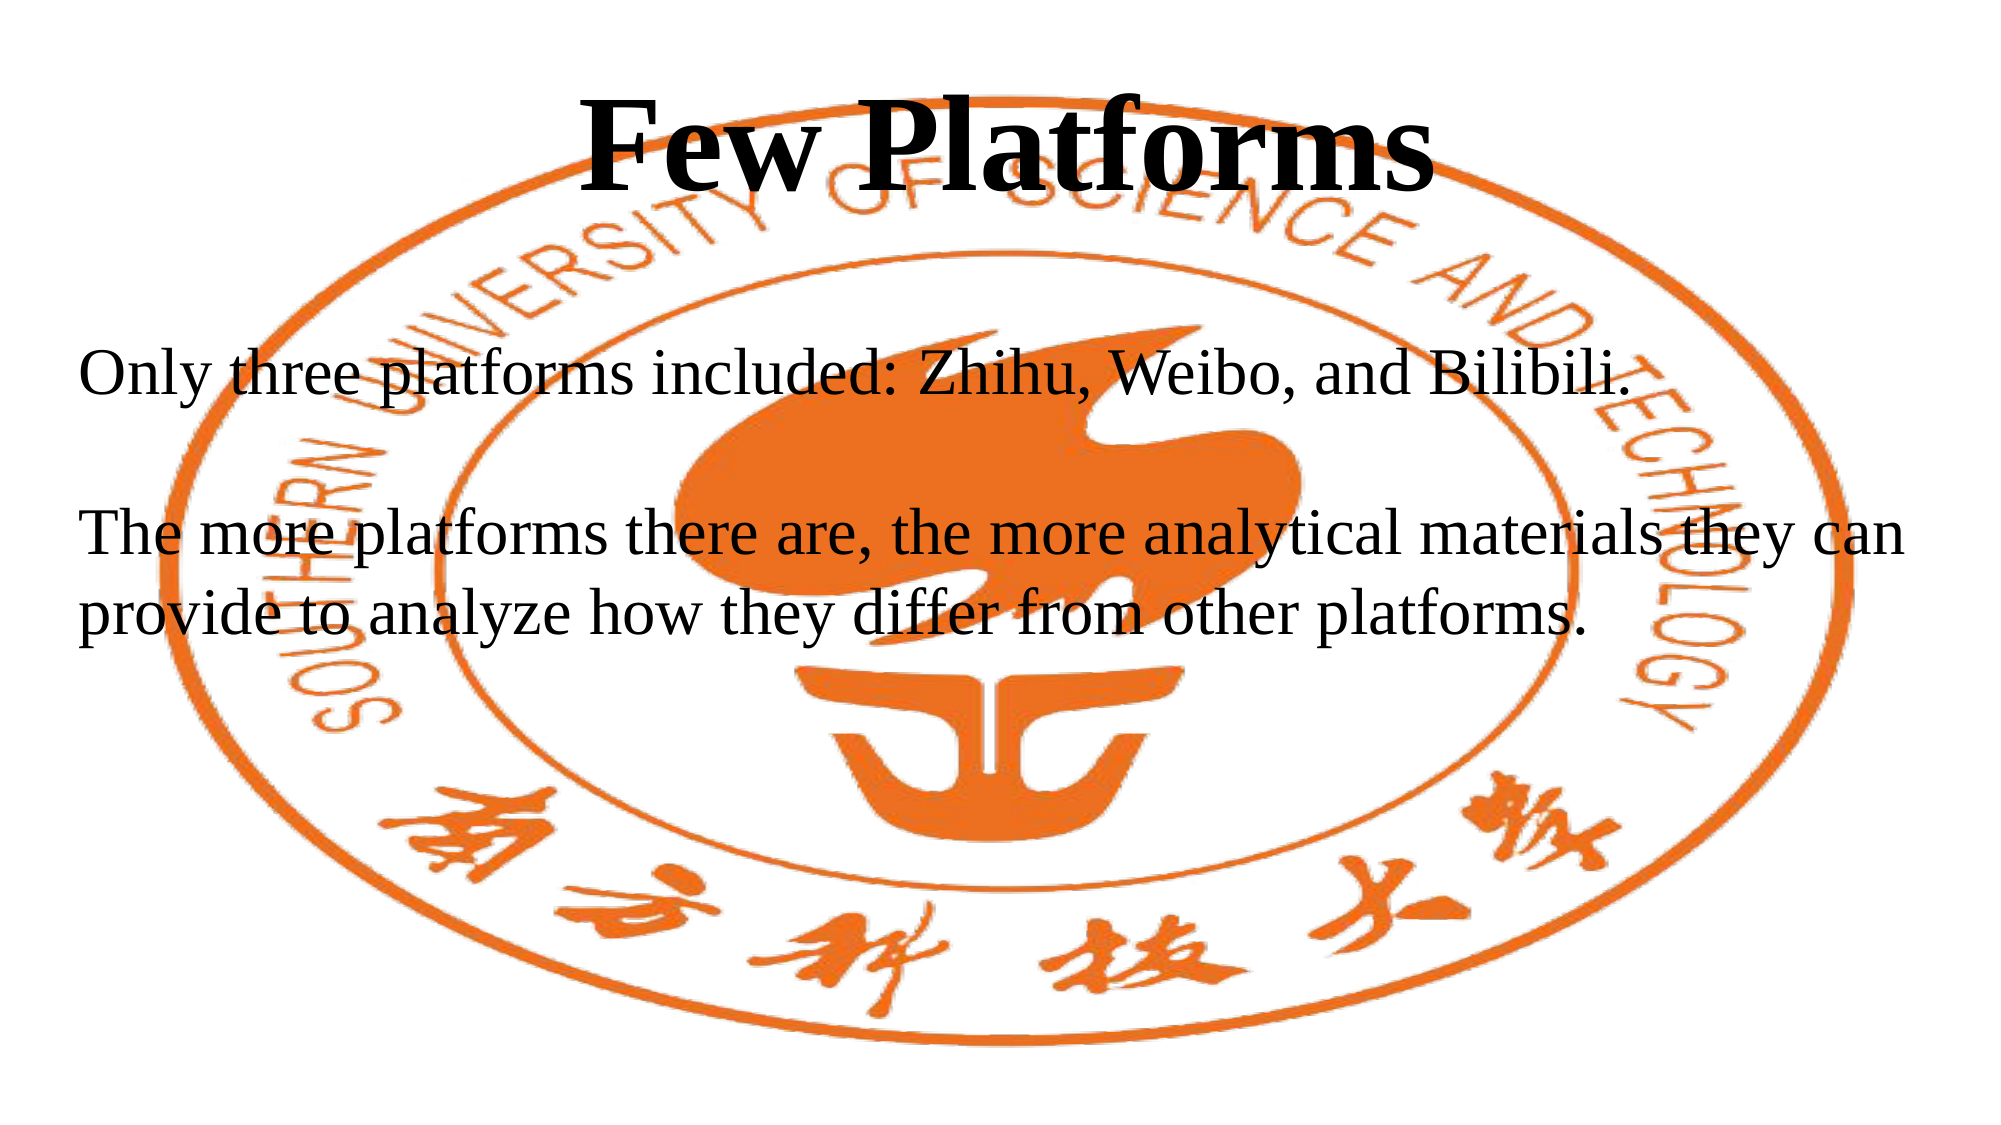

Few Platforms
Only three platforms included: Zhihu, Weibo, and Bilibili.

The more platforms there are, the more analytical materials they can provide to analyze how they differ from other platforms.